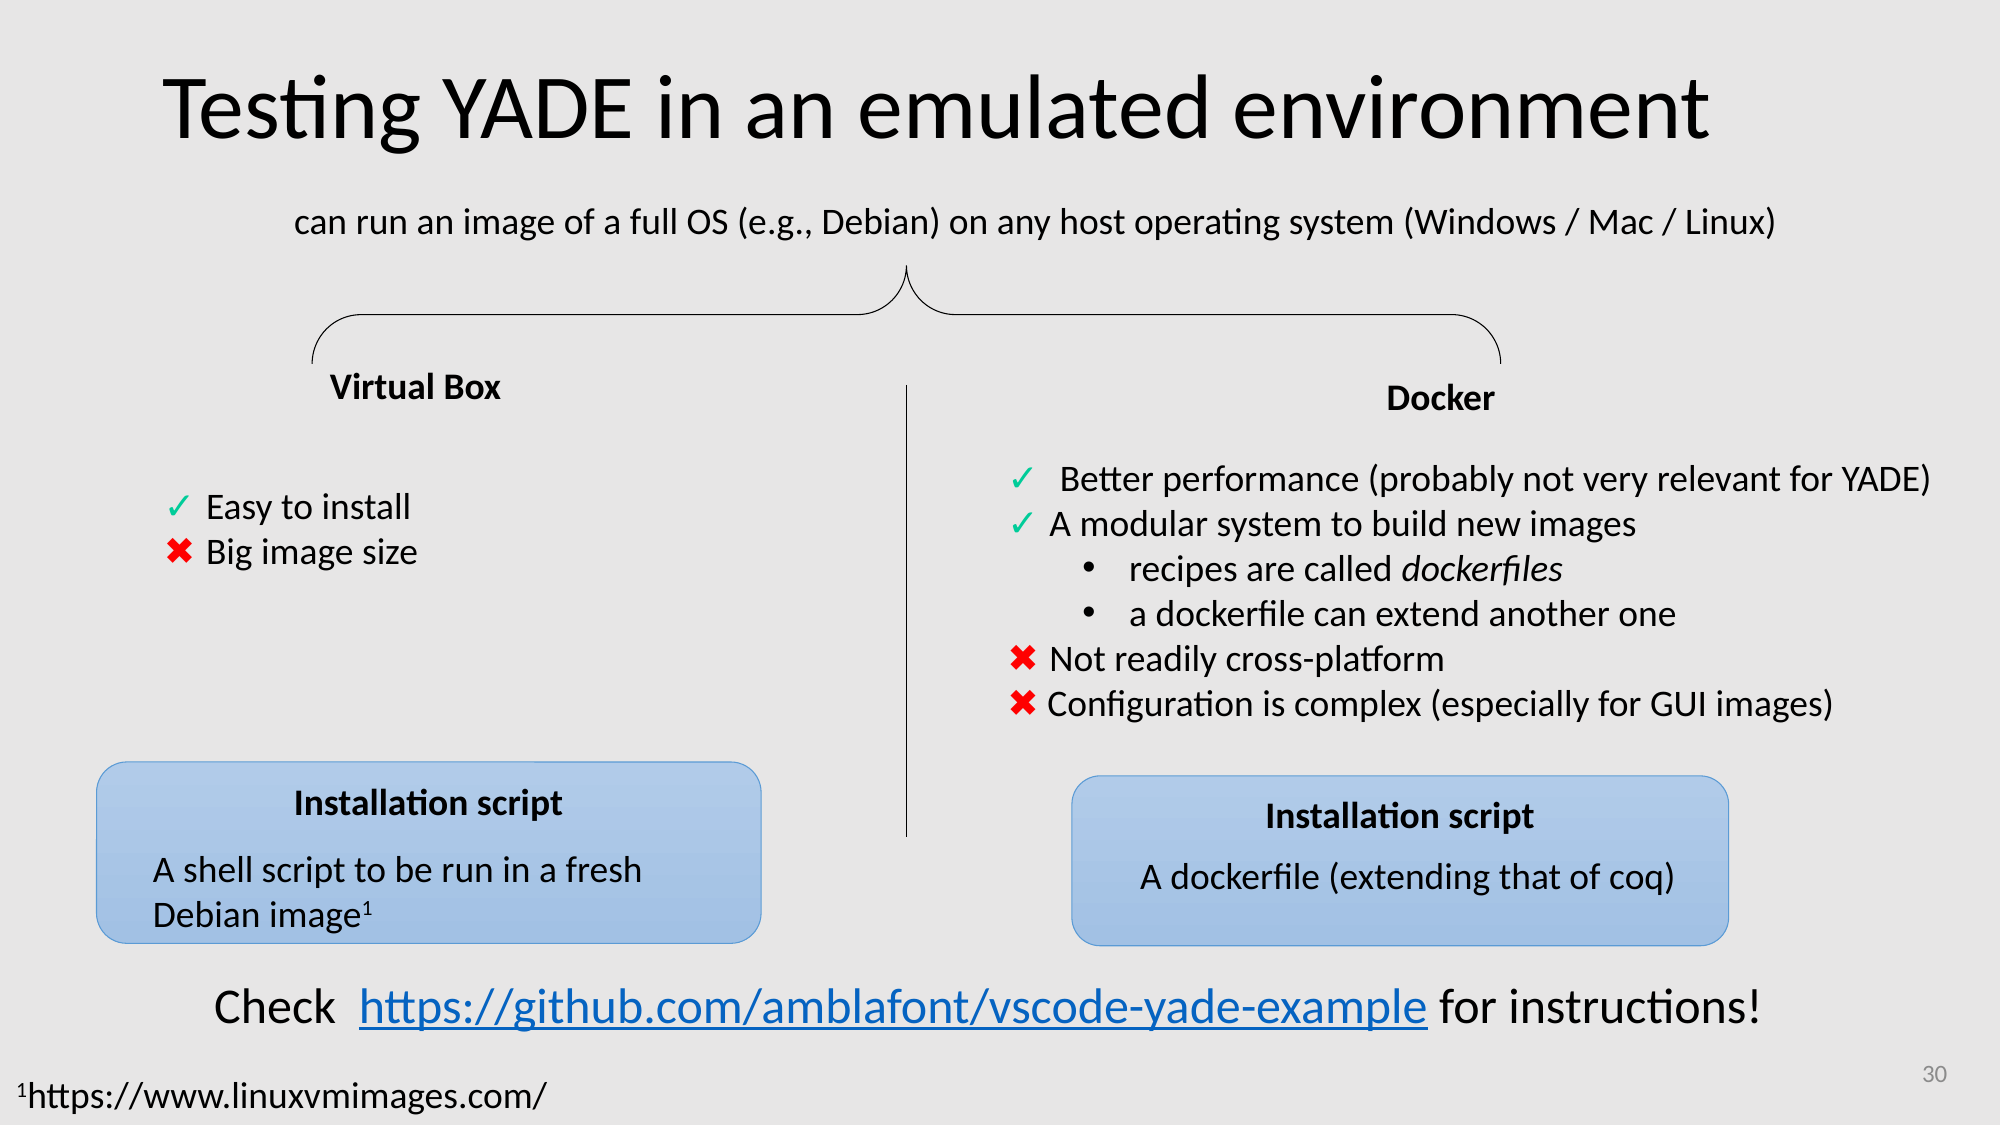

# Testing YADE in an emulated environment

can run an image of a full OS (e.g., Debian) on any host operating system (Windows / Mac / Linux)
Virtual Box
Docker
✓  Better performance (probably not very relevant for YADE)
✓ A modular system to build new images
recipes are called dockerfiles
a dockerfile can extend another one
✖ Not readily cross-platform
✖ Configuration is complex (especially for GUI images)
✓ Easy to install
✖ Big image size
Installation script
Installation script
A shell script to be run in a fresh Debian image1
A dockerfile (extending that of coq)
Check  https://github.com/amblafont/vscode-yade-example for instructions!
30
1https://www.linuxvmimages.com/